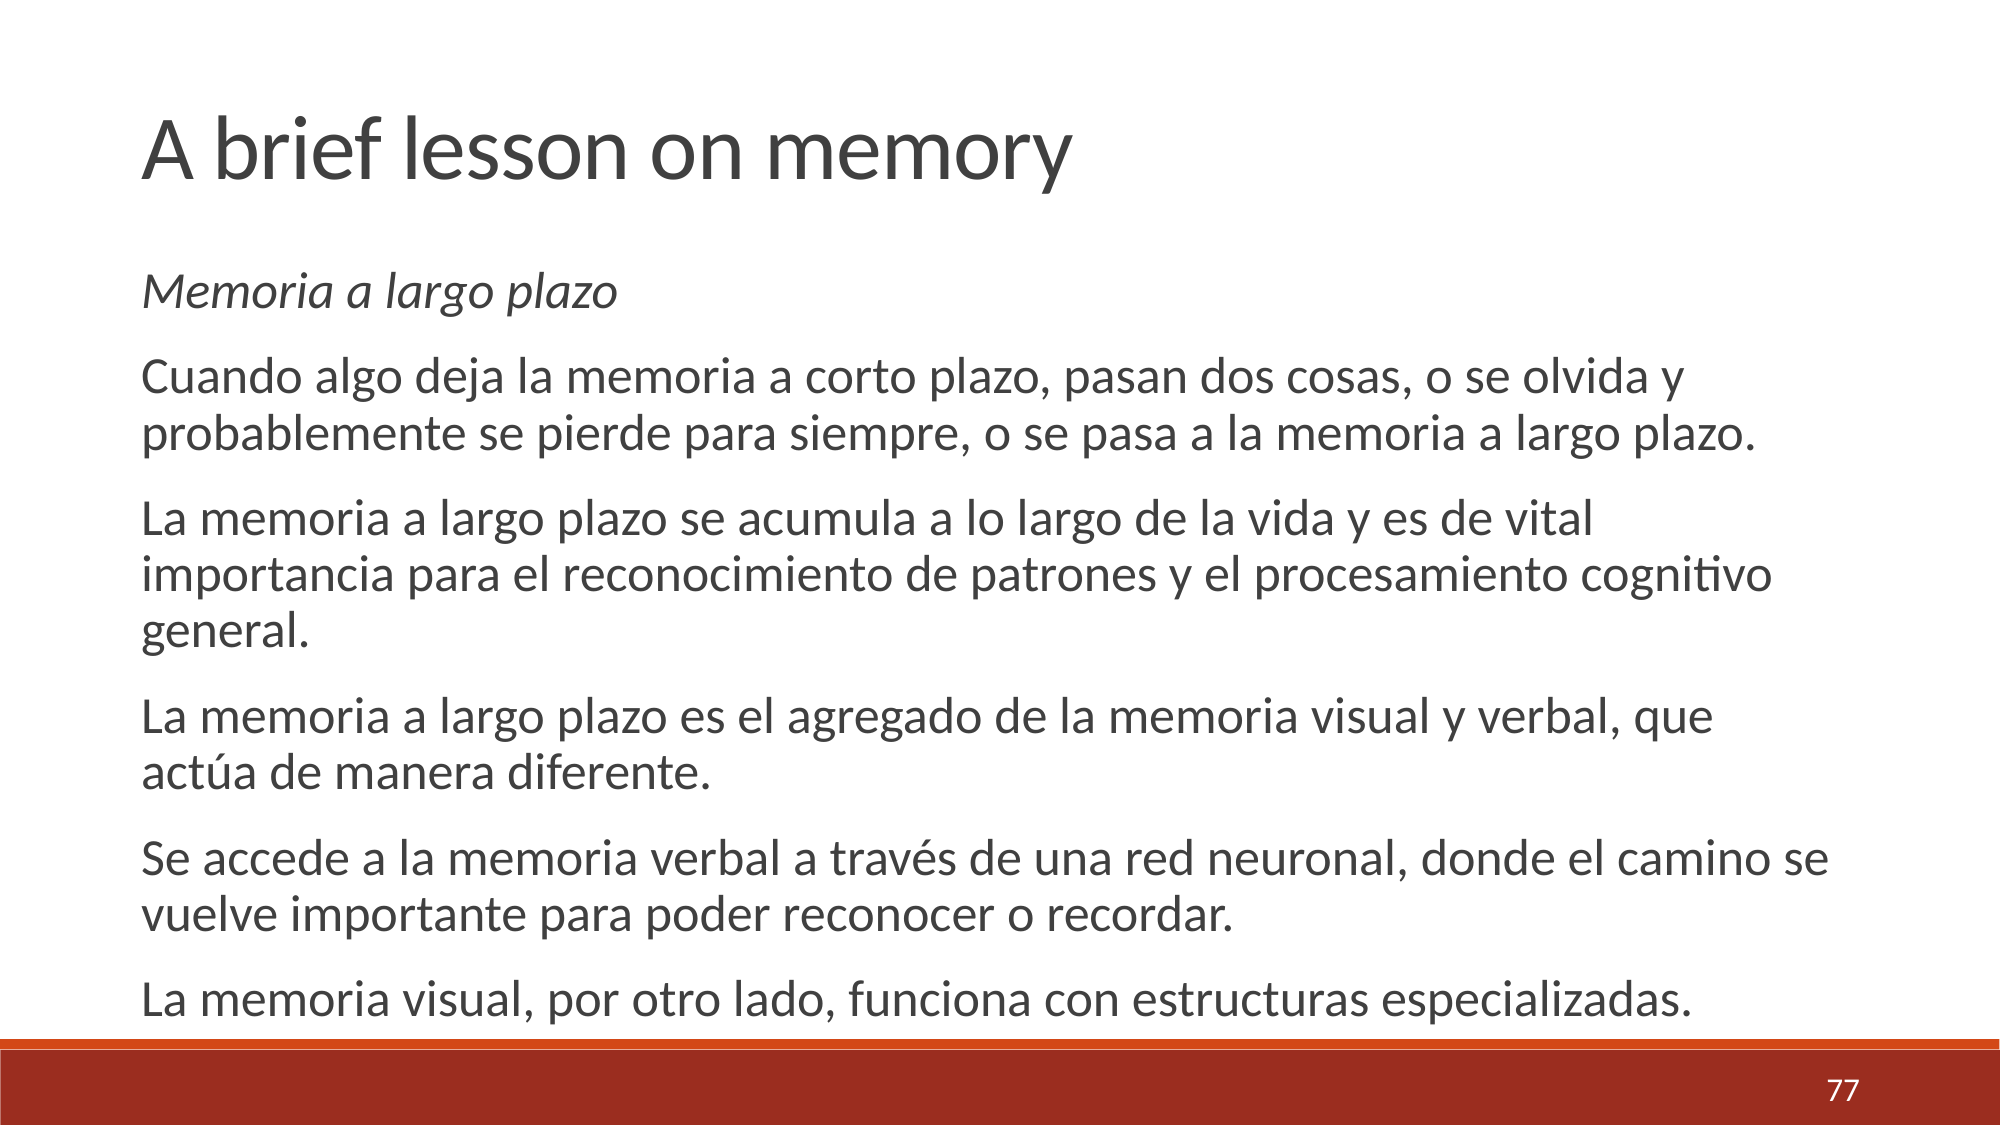

A brief lesson on memory
Memoria a largo plazo
Cuando algo deja la memoria a corto plazo, pasan dos cosas, o se olvida y probablemente se pierde para siempre, o se pasa a la memoria a largo plazo.
La memoria a largo plazo se acumula a lo largo de la vida y es de vital importancia para el reconocimiento de patrones y el procesamiento cognitivo general.
La memoria a largo plazo es el agregado de la memoria visual y verbal, que actúa de manera diferente.
Se accede a la memoria verbal a través de una red neuronal, donde el camino se vuelve importante para poder reconocer o recordar.
La memoria visual, por otro lado, funciona con estructuras especializadas.
77